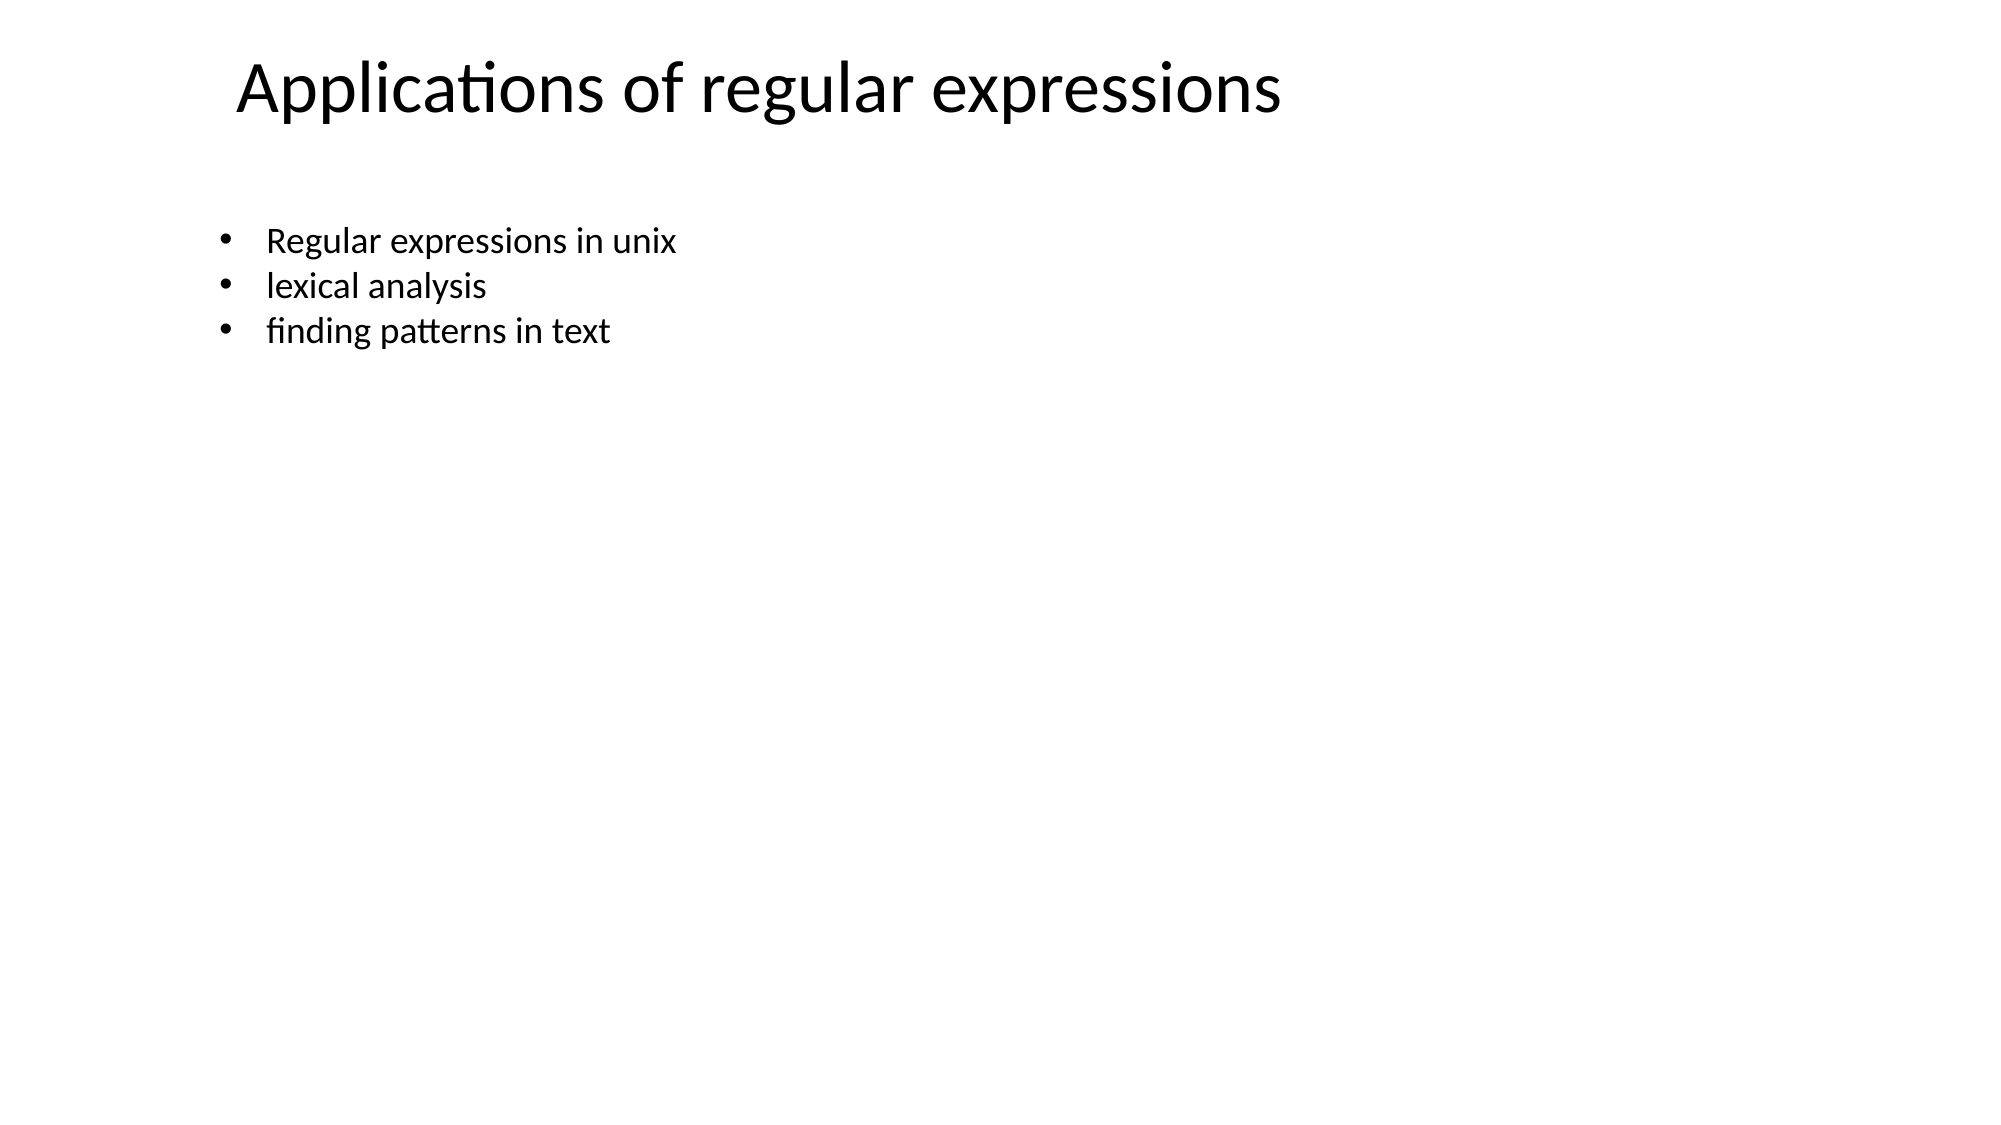

# Applications of regular expressions
Regular expressions in unix
lexical analysis
finding patterns in text